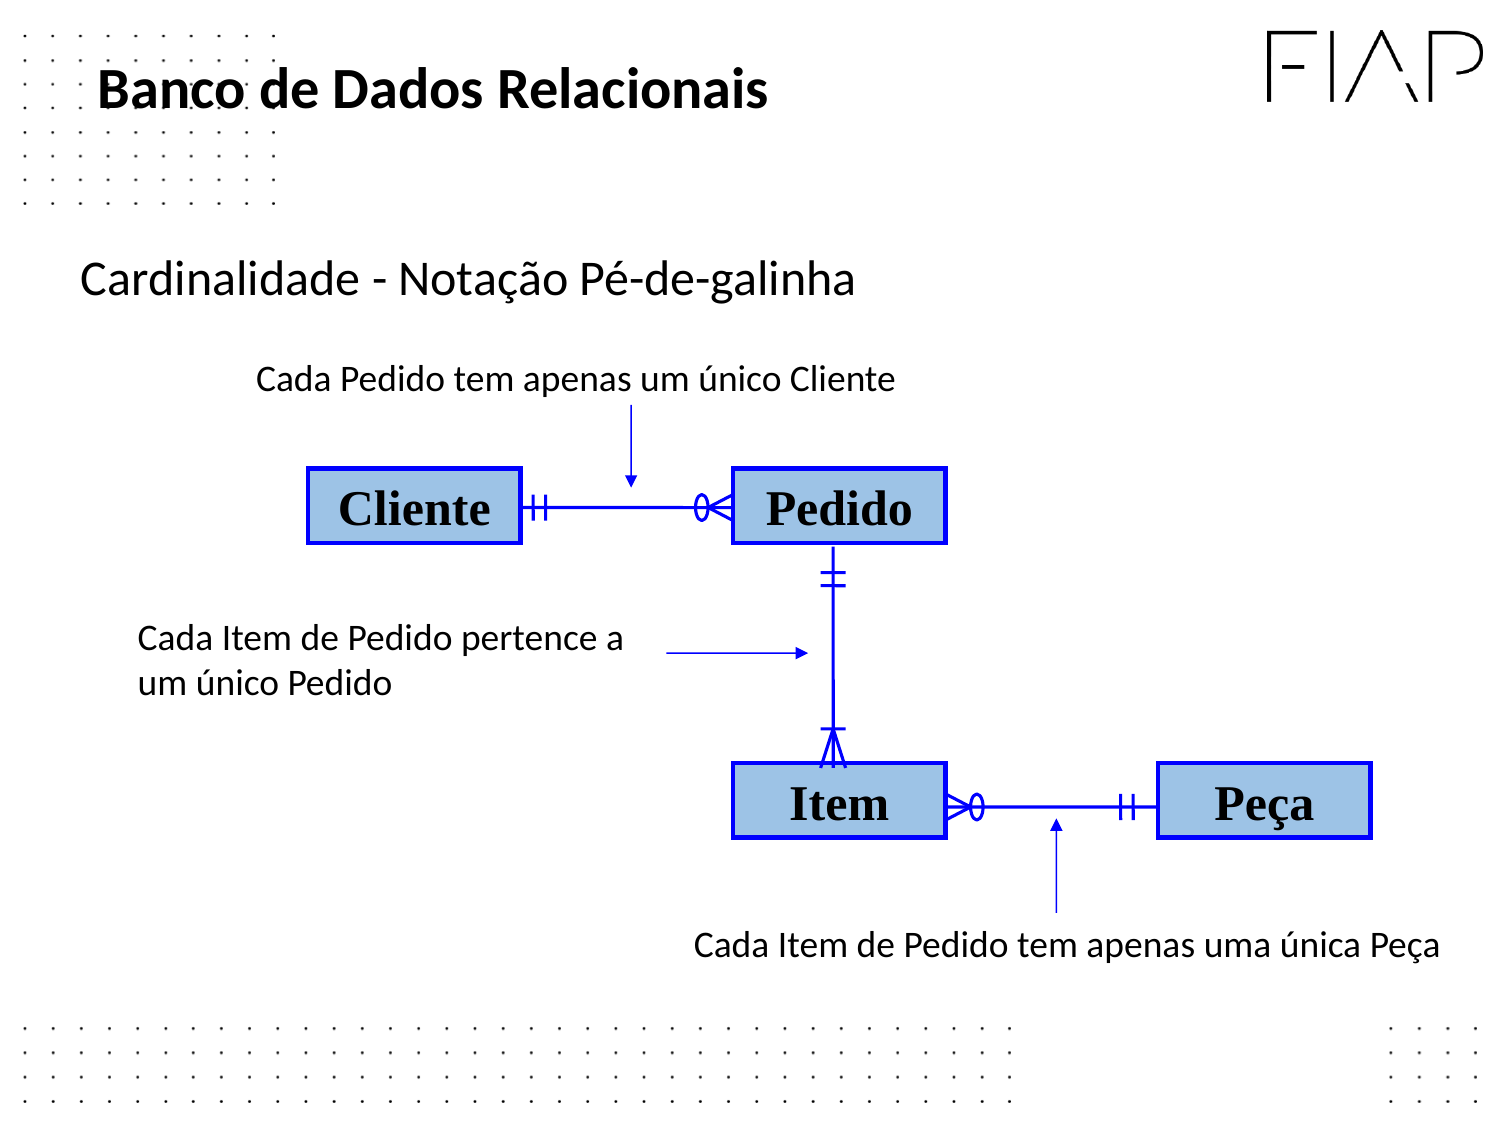

Banco de Dados Relacionais
Cardinalidade - Notação Pé-de-galinha

Cada Pedido tem apenas um único Cliente

Cliente
Pedido

Cada Item de Pedido pertence a um único Pedido

Item
Peça

Cada Item de Pedido tem apenas uma única Peça